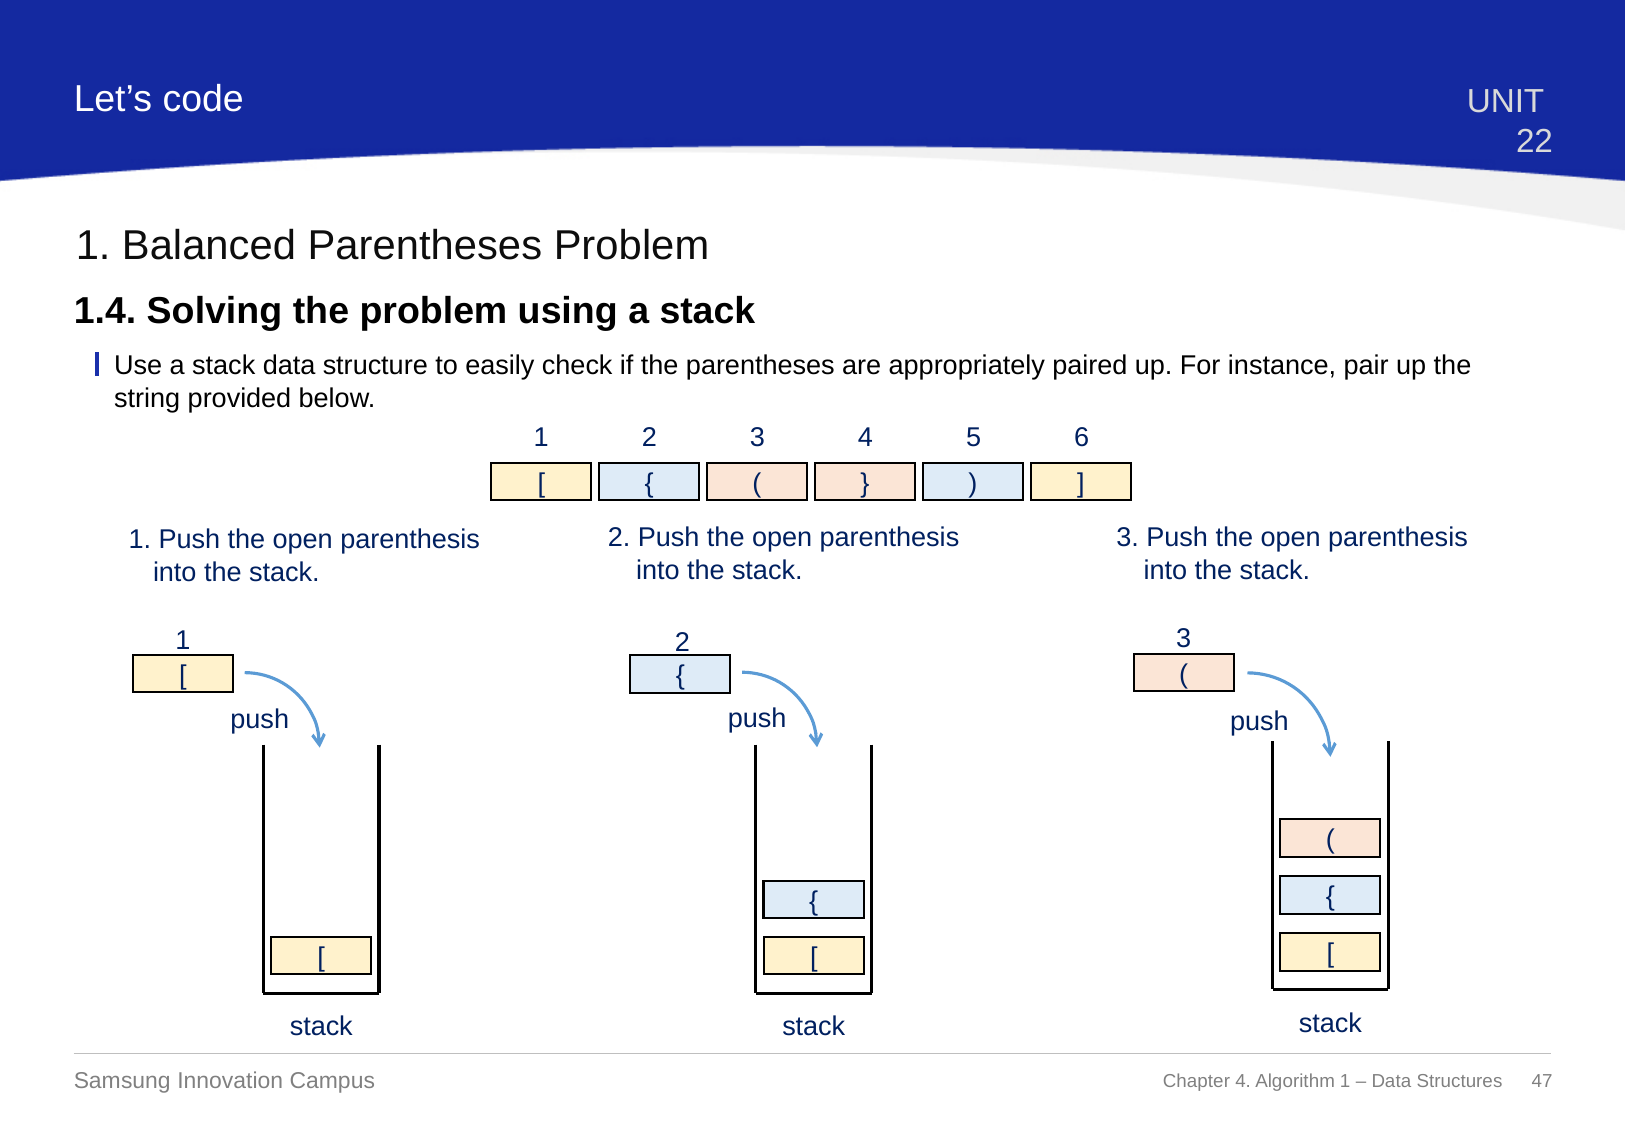

Let’s code
UNIT  22
1. Balanced Parentheses Problem
1.4. Solving the problem using a stack
Use a stack data structure to easily check if the parentheses are appropriately paired up. For instance, pair up the string provided below.
1
2
3
4
5
6
[
{
(
}
)
]
3. Push the open parenthesis into the stack.

2. Push the open parenthesis into the stack.

3
1
2
(
[
{

push

push

push
(
{
{
[
[
[
stack
stack
stack
1. Push the open parenthesis into the stack.